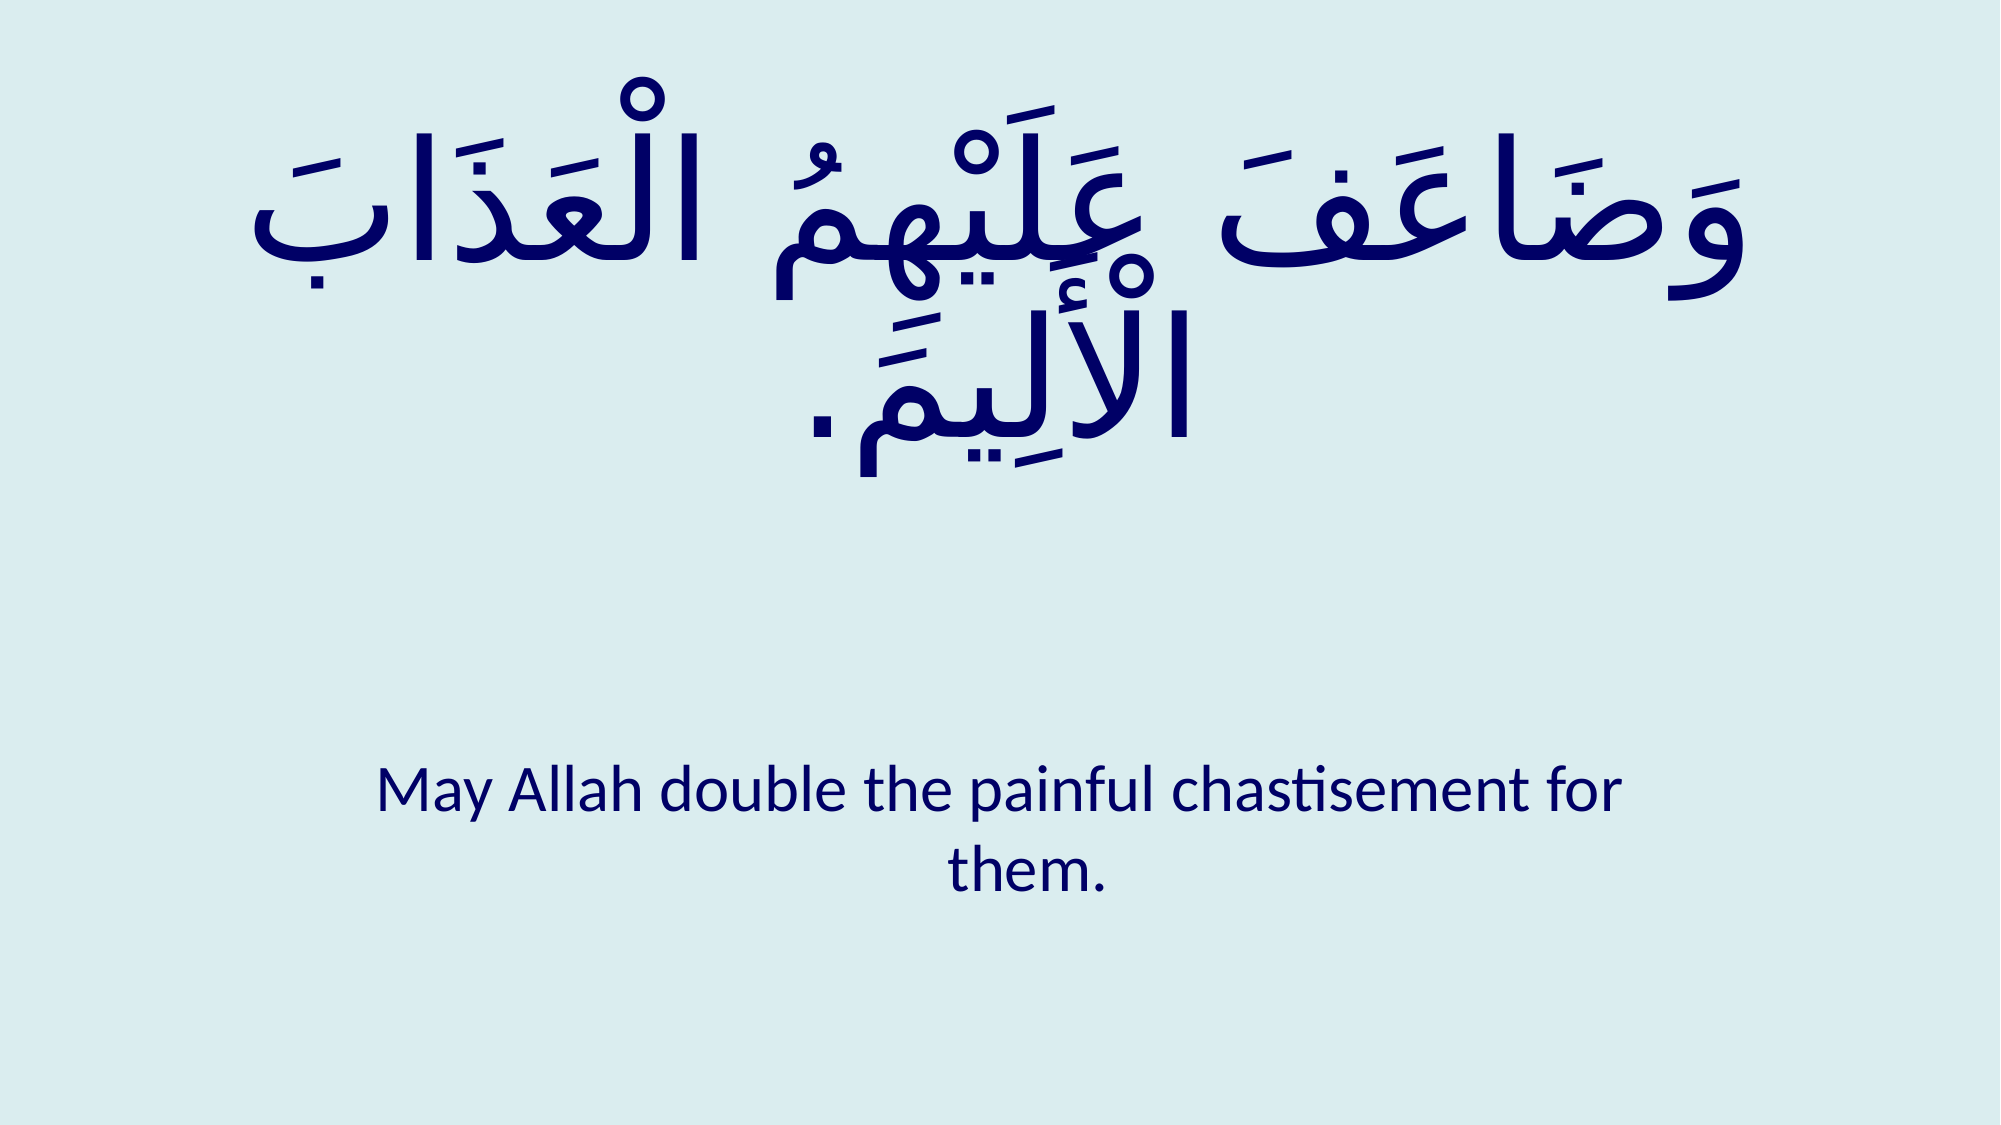

# وَضَاعَفَ عَلَيْهِمُ الْعَذَابَ الْأَلِيمَ.
May Allah double the painful chastisement for them.